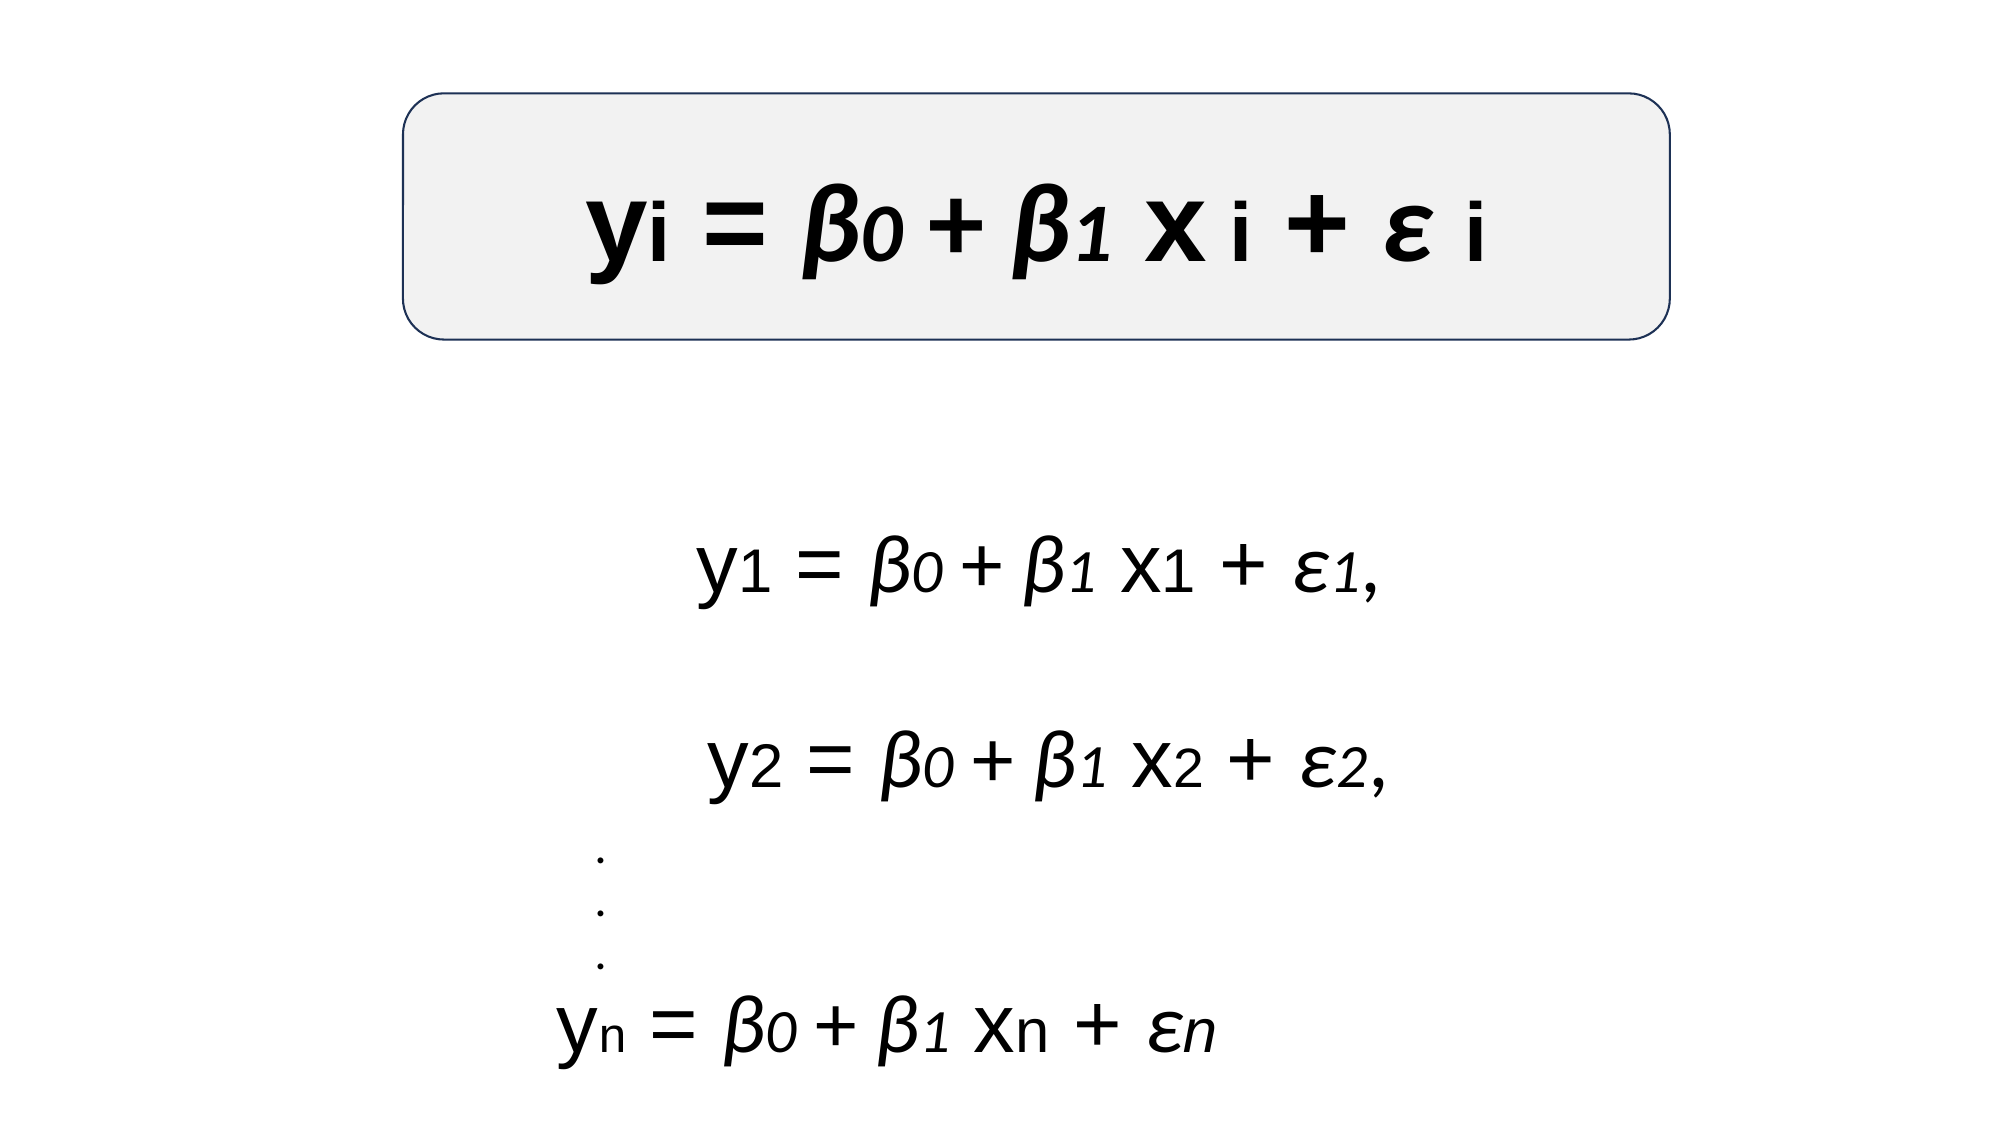

yi = β0 + β1 x i + ε i
# .

y1 = β0 + β1 x1 + ε1,
y2 = β0 + β1 x2 + ε2,
                         .
                         .
                         .
             yn = β0 + β1 xn + εn